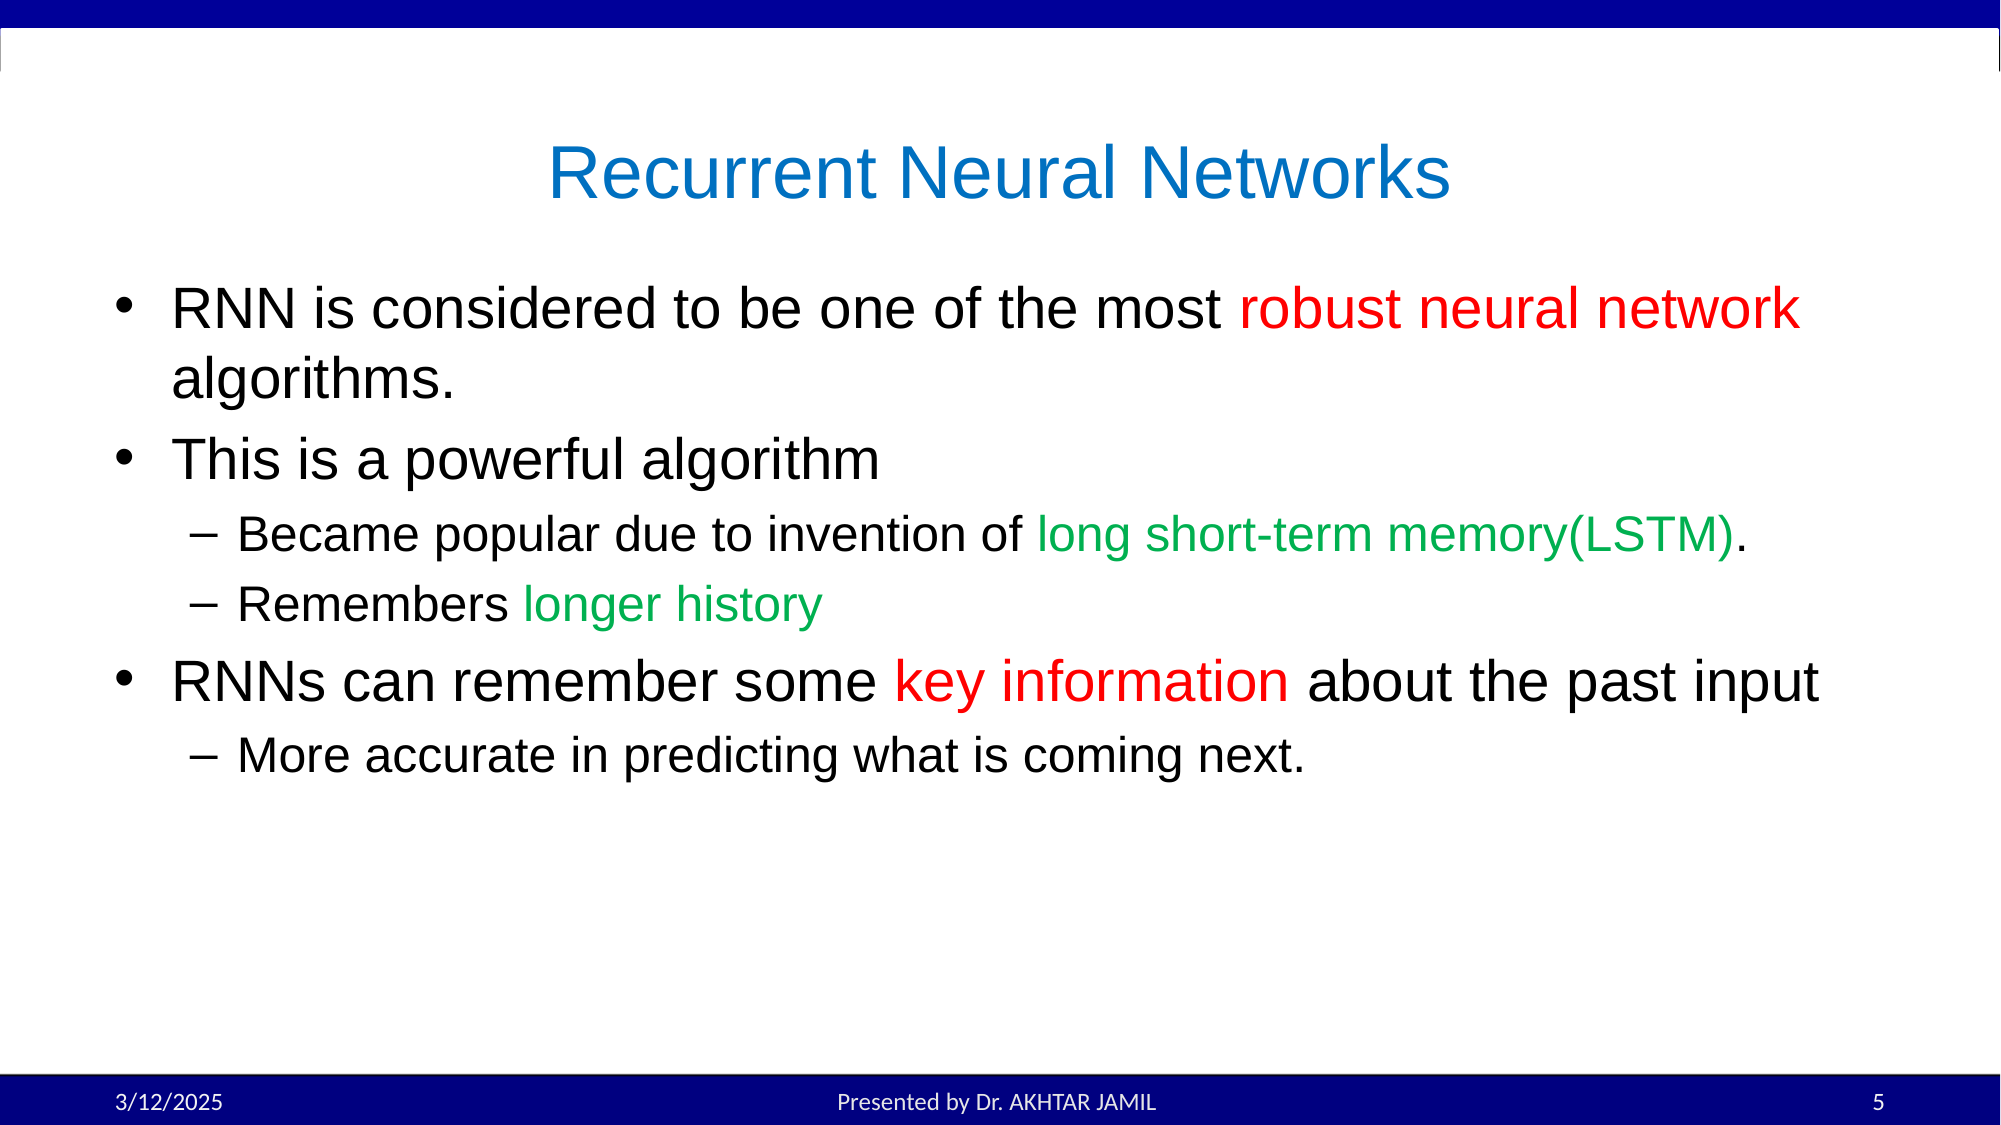

# Recurrent Neural Networks
RNN is considered to be one of the most robust neural network algorithms.
This is a powerful algorithm
Became popular due to invention of long short-term memory(LSTM).
Remembers longer history
RNNs can remember some key information about the past input
More accurate in predicting what is coming next.

3/12/2025
Presented by Dr. AKHTAR JAMIL
5